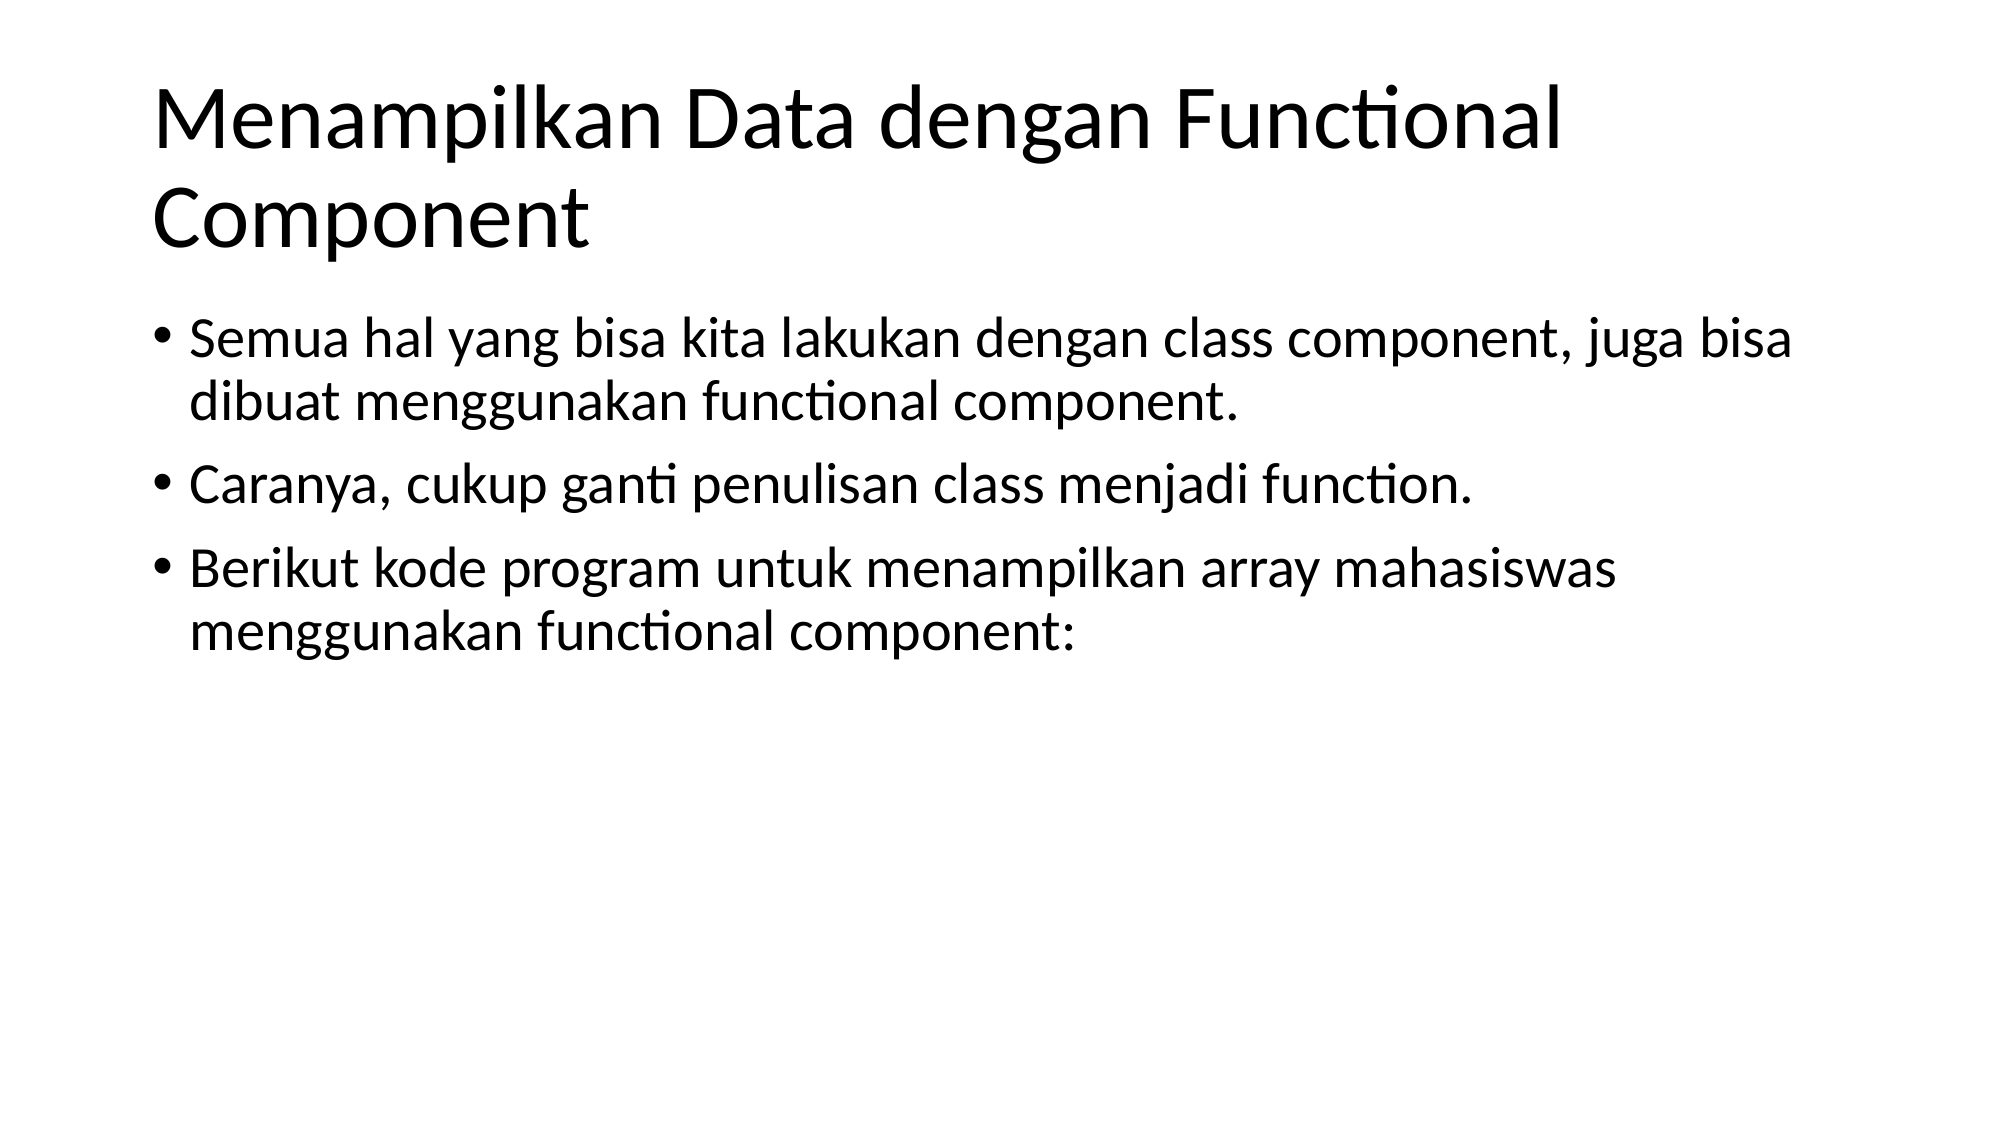

# Menampilkan Data dengan Functional Component
Semua hal yang bisa kita lakukan dengan class component, juga bisa dibuat menggunakan functional component.
Caranya, cukup ganti penulisan class menjadi function.
Berikut kode program untuk menampilkan array mahasiswas menggunakan functional component: